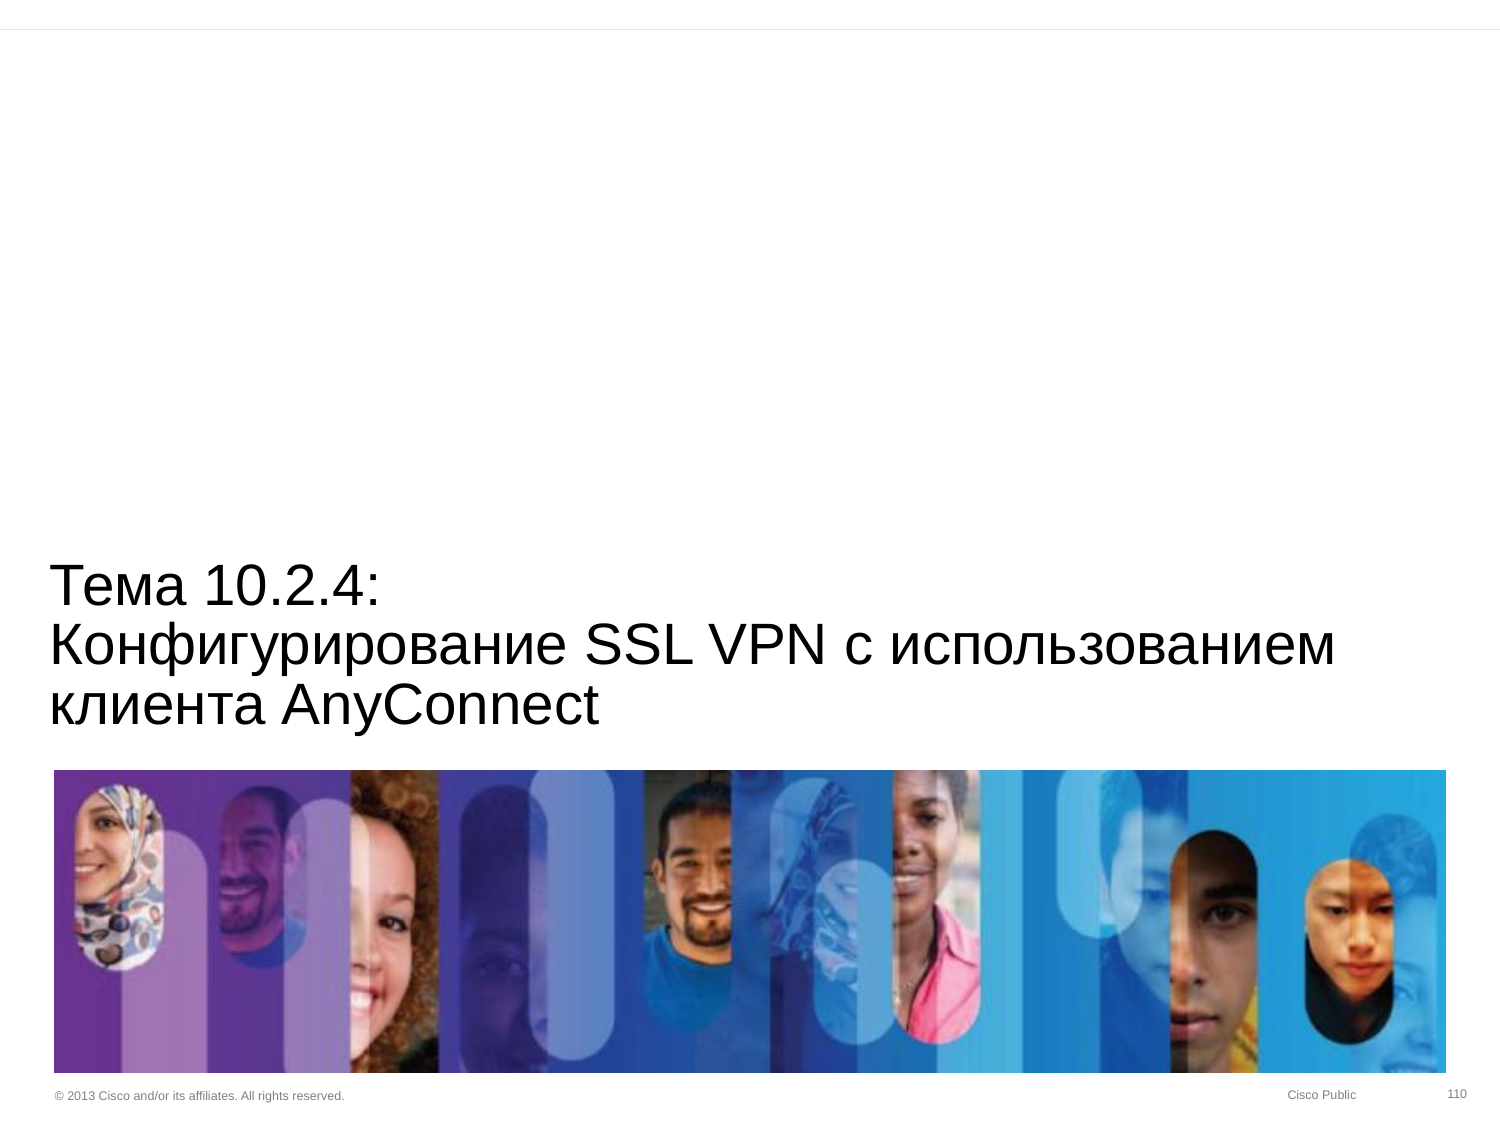

# Тема 10.2.4: Конфигурирование SSL VPN с использованием клиента AnyConnect